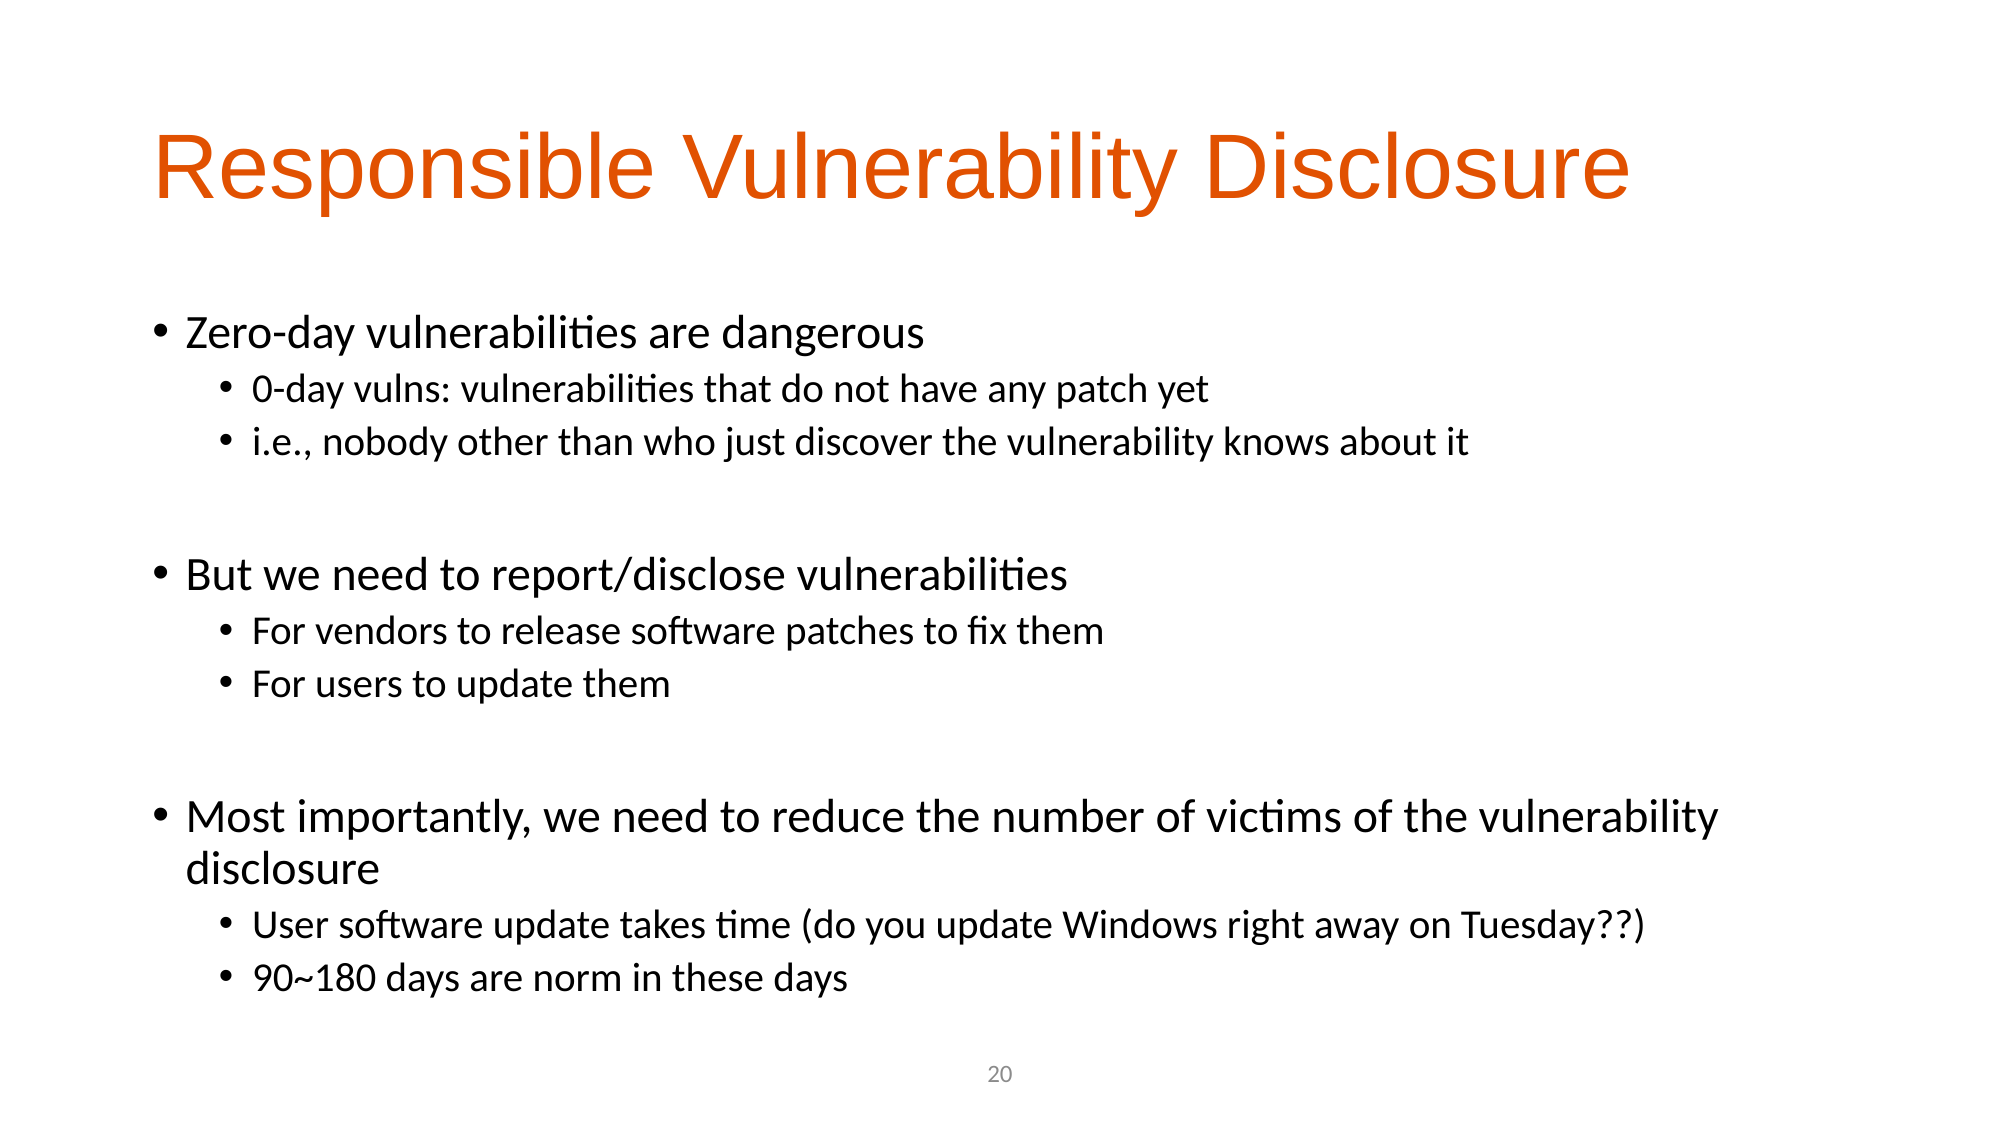

# Responsible Vulnerability Disclosure
Zero-day vulnerabilities are dangerous
0-day vulns: vulnerabilities that do not have any patch yet
i.e., nobody other than who just discover the vulnerability knows about it

But we need to report/disclose vulnerabilities
For vendors to release software patches to fix them
For users to update them

Most importantly, we need to reduce the number of victims of the vulnerability disclosure
User software update takes time (do you update Windows right away on Tuesday??)
90~180 days are norm in these days
20